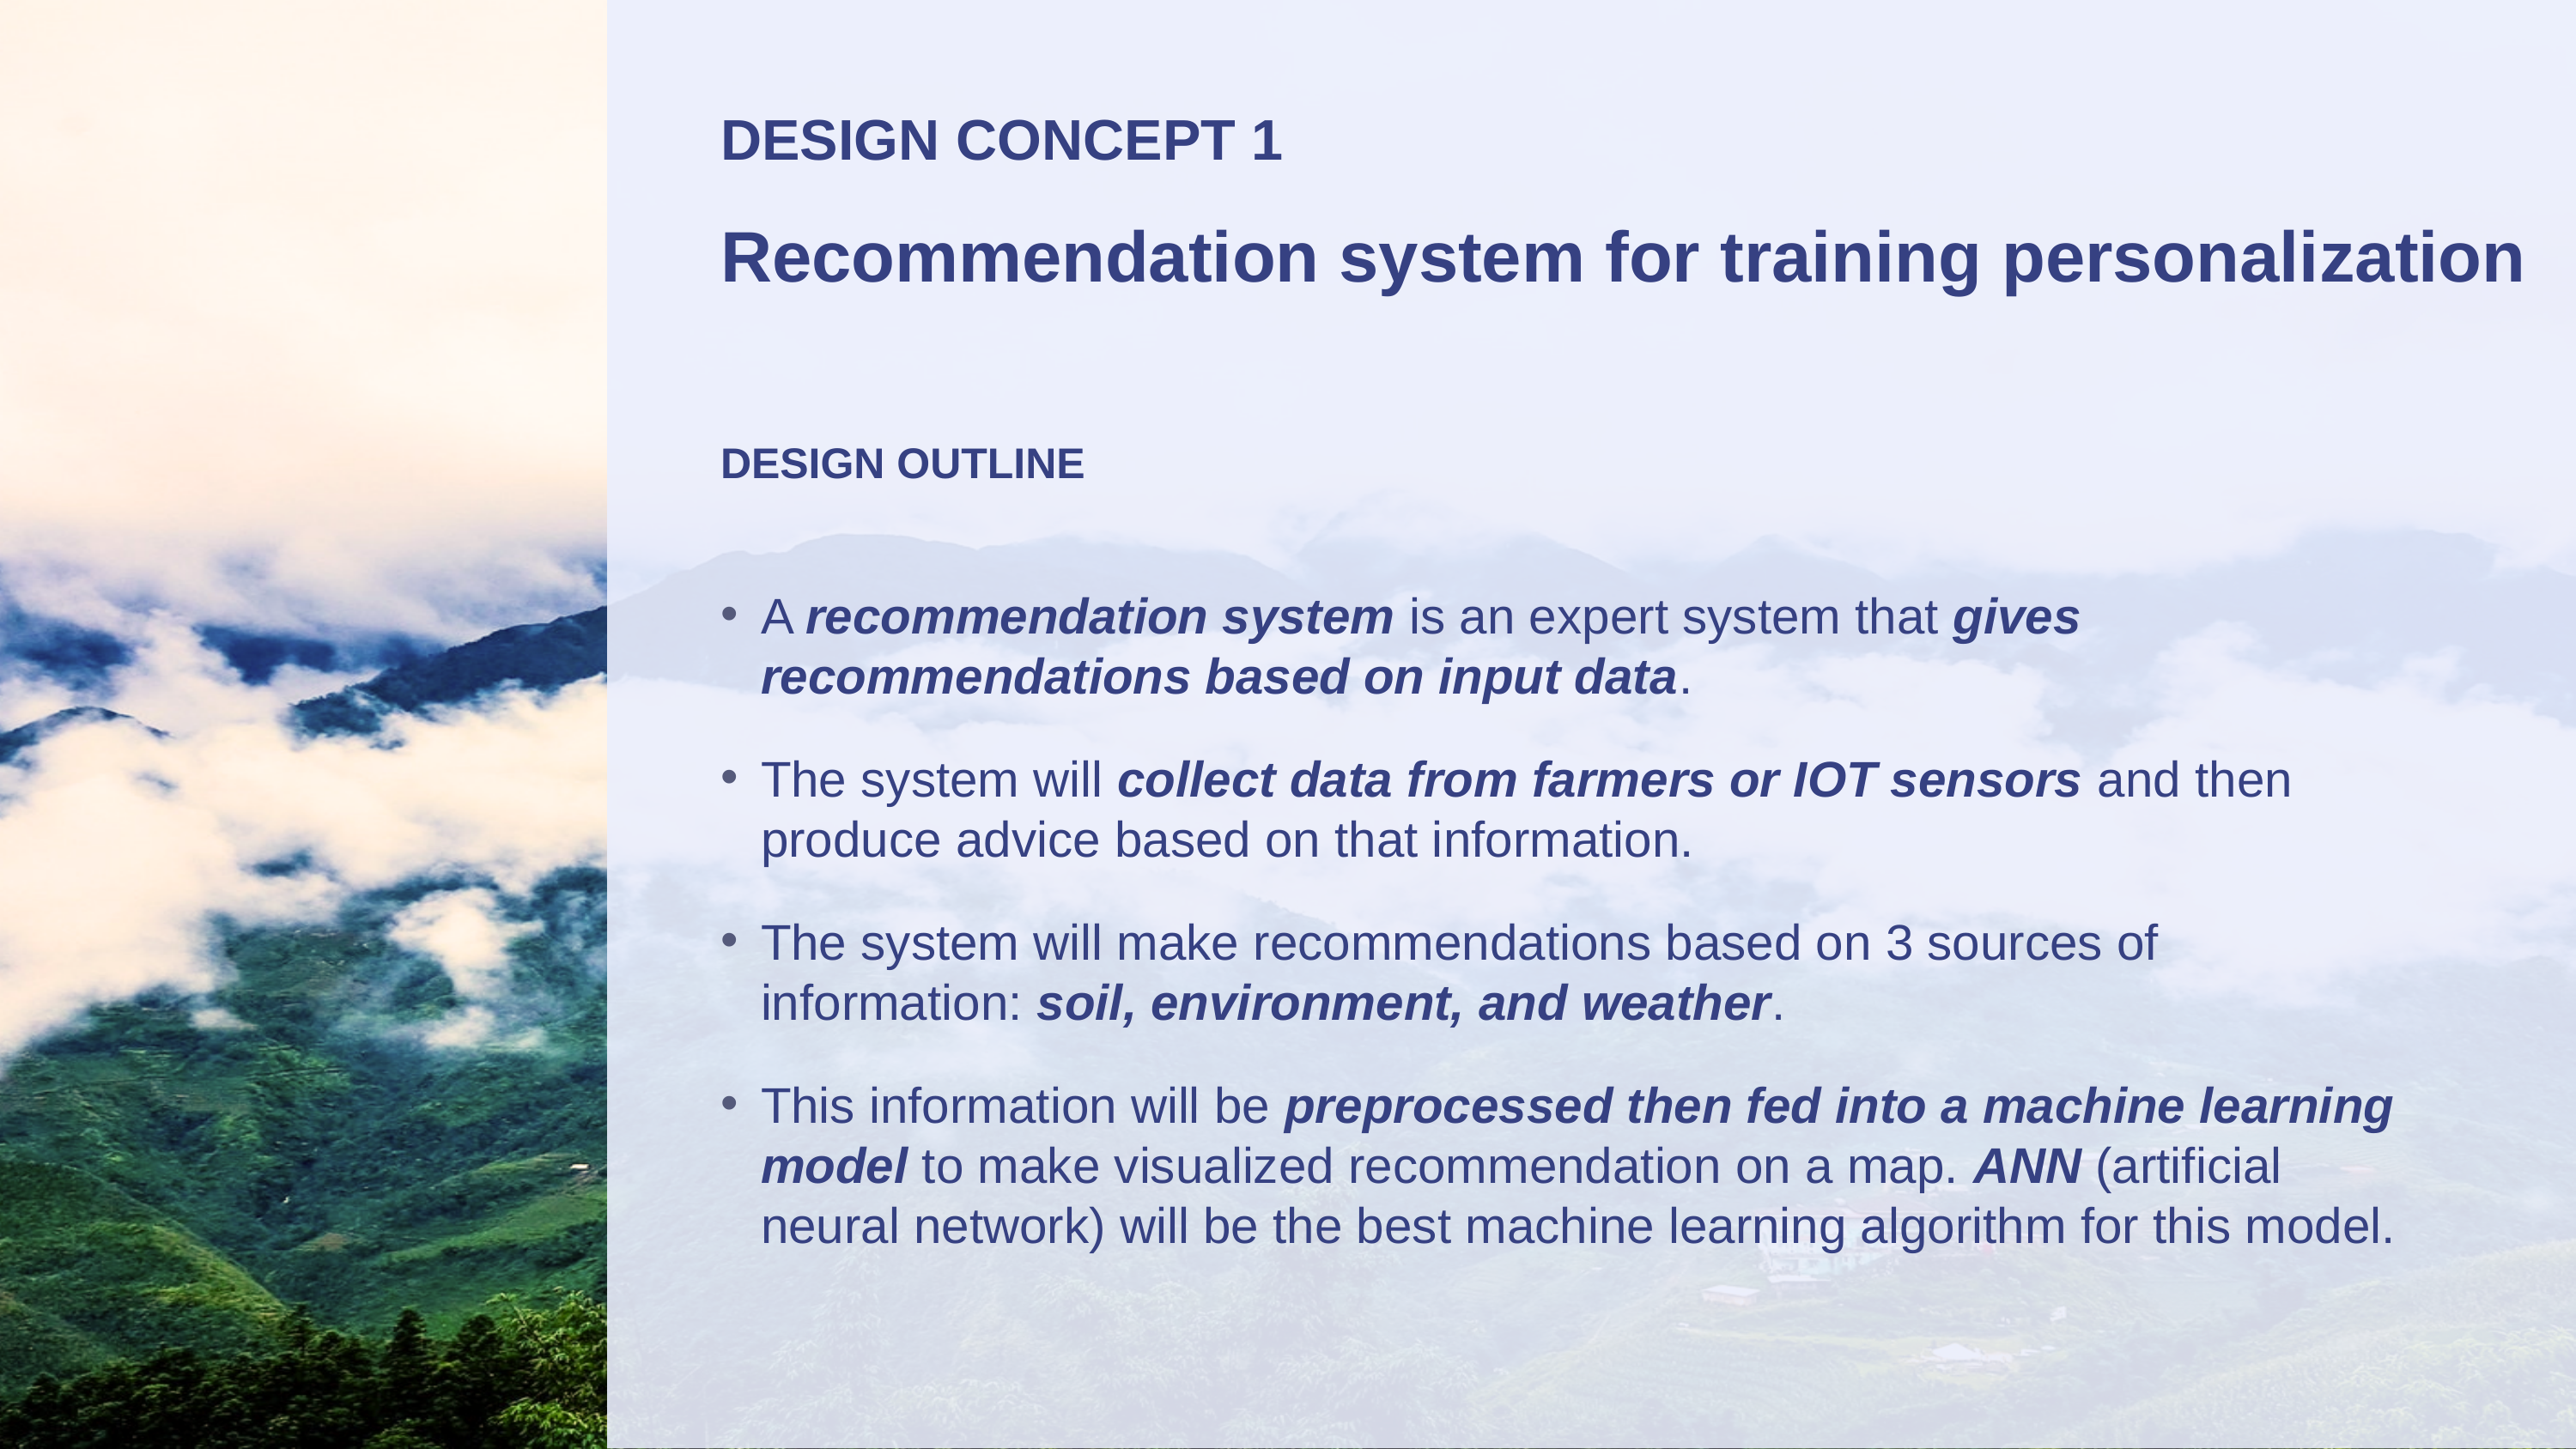

DESIGN CONCEPT 1
Recommendation system for training personalization

DESIGN OUTLINE
A recommendation system is an expert system that gives recommendations based on input data.
The system will collect data from farmers or IOT sensors and then produce advice based on that information.
The system will make recommendations based on 3 sources of information: soil, environment, and weather.
This information will be preprocessed then fed into a machine learning model to make visualized recommendation on a map. ANN (artificial neural network) will be the best machine learning algorithm for this model.